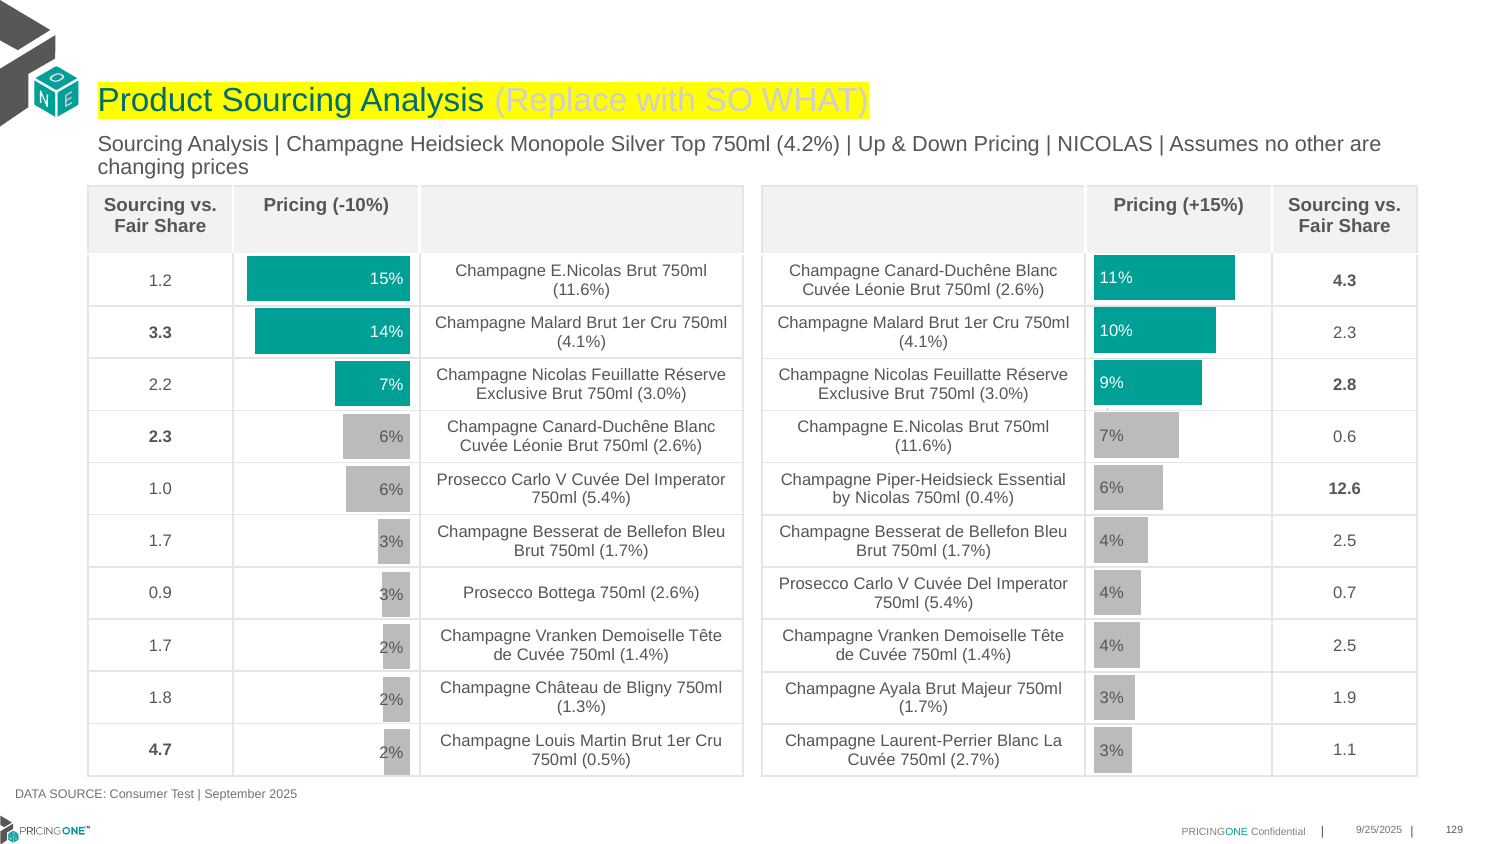

# Product Sourcing Analysis (Replace with SO WHAT)
Sourcing Analysis | Champagne Heidsieck Monopole Silver Top 750ml (4.2%) | Up & Down Pricing | NICOLAS | Assumes no other are changing prices
| Sourcing vs. Fair Share | Pricing (-10%) |  |
| --- | --- | --- |
| 1.2 |  | Champagne E.Nicolas Brut 750ml (11.6%) |
| 3.3 |  | Champagne Malard Brut 1er Cru 750ml (4.1%) |
| 2.2 |  | Champagne Nicolas Feuillatte Réserve Exclusive Brut 750ml (3.0%) |
| 2.3 |  | Champagne Canard-Duchêne Blanc Cuvée Léonie Brut 750ml (2.6%) |
| 1.0 |  | Prosecco Carlo V Cuvée Del Imperator 750ml (5.4%) |
| 1.7 |  | Champagne Besserat de Bellefon Bleu Brut 750ml (1.7%) |
| 0.9 |  | Prosecco Bottega 750ml (2.6%) |
| 1.7 |  | Champagne Vranken Demoiselle Tête de Cuvée 750ml (1.4%) |
| 1.8 |  | Champagne Château de Bligny 750ml (1.3%) |
| 4.7 |  | Champagne Louis Martin Brut 1er Cru 750ml (0.5%) |
|  | Pricing (+15%) | Sourcing vs. Fair Share |
| --- | --- | --- |
| Champagne Canard-Duchêne Blanc Cuvée Léonie Brut 750ml (2.6%) |  | 4.3 |
| Champagne Malard Brut 1er Cru 750ml (4.1%) |  | 2.3 |
| Champagne Nicolas Feuillatte Réserve Exclusive Brut 750ml (3.0%) |  | 2.8 |
| Champagne E.Nicolas Brut 750ml (11.6%) |  | 0.6 |
| Champagne Piper-Heidsieck Essential by Nicolas 750ml (0.4%) |  | 12.6 |
| Champagne Besserat de Bellefon Bleu Brut 750ml (1.7%) |  | 2.5 |
| Prosecco Carlo V Cuvée Del Imperator 750ml (5.4%) |  | 0.7 |
| Champagne Vranken Demoiselle Tête de Cuvée 750ml (1.4%) |  | 2.5 |
| Champagne Ayala Brut Majeur 750ml (1.7%) |  | 1.9 |
| Champagne Laurent-Perrier Blanc La Cuvée 750ml (2.7%) |  | 1.1 |

### Chart

| Category | Champagne Heidsieck Monopole Silver Top 750ml (4.2%) |
|---|---|
| Champagne Canard-Duchêne Blanc Cuvée Léonie Brut 750ml (2.6%) | 0.11440066447101595 |
| Champagne Malard Brut 1er Cru 750ml (4.1%) | 0.09862641718129343 |
| Champagne Nicolas Feuillatte Réserve Exclusive Brut 750ml (3.0%) | 0.0873269770127449 |
| Champagne E.Nicolas Brut 750ml (11.6%) | 0.06897926154163804 |
| Champagne Piper-Heidsieck Essential by Nicolas 750ml (0.4%) | 0.055666564454537944 |
| Champagne Besserat de Bellefon Bleu Brut 750ml (1.7%) | 0.04426403737803308 |
| Prosecco Carlo V Cuvée Del Imperator 750ml (5.4%) | 0.03846083550913163 |
| Champagne Vranken Demoiselle Tête de Cuvée 750ml (1.4%) | 0.037767779861289805 |
| Champagne Ayala Brut Majeur 750ml (1.7%) | 0.033348072681553396 |
| Champagne Laurent-Perrier Blanc La Cuvée 750ml (2.7%) | 0.03102796960252817 |

### Chart

| Category | Champagne Heidsieck Monopole Silver Top 750ml (4.2%) |
|---|---|
| Champagne E.Nicolas Brut 750ml (11.6%) | 0.14917974920315838 |
| Champagne Malard Brut 1er Cru 750ml (4.1%) | 0.1414842011149958 |
| Champagne Nicolas Feuillatte Réserve Exclusive Brut 750ml (3.0%) | 0.06841367799492151 |
| Champagne Canard-Duchêne Blanc Cuvée Léonie Brut 750ml (2.6%) | 0.061138165721567946 |
| Prosecco Carlo V Cuvée Del Imperator 750ml (5.4%) | 0.05847259082757114 |
| Champagne Besserat de Bellefon Bleu Brut 750ml (1.7%) | 0.02950001204920923 |
| Prosecco Bottega 750ml (2.6%) | 0.025460199085349598 |
| Champagne Vranken Demoiselle Tête de Cuvée 750ml (1.4%) | 0.024886333173742906 |
| Champagne Château de Bligny 750ml (1.3%) | 0.02463396629287902 |
| Champagne Louis Martin Brut 1er Cru 750ml (0.5%) | 0.023827409371362324 |
DATA SOURCE: Consumer Test | September 2025

9/25/2025
129